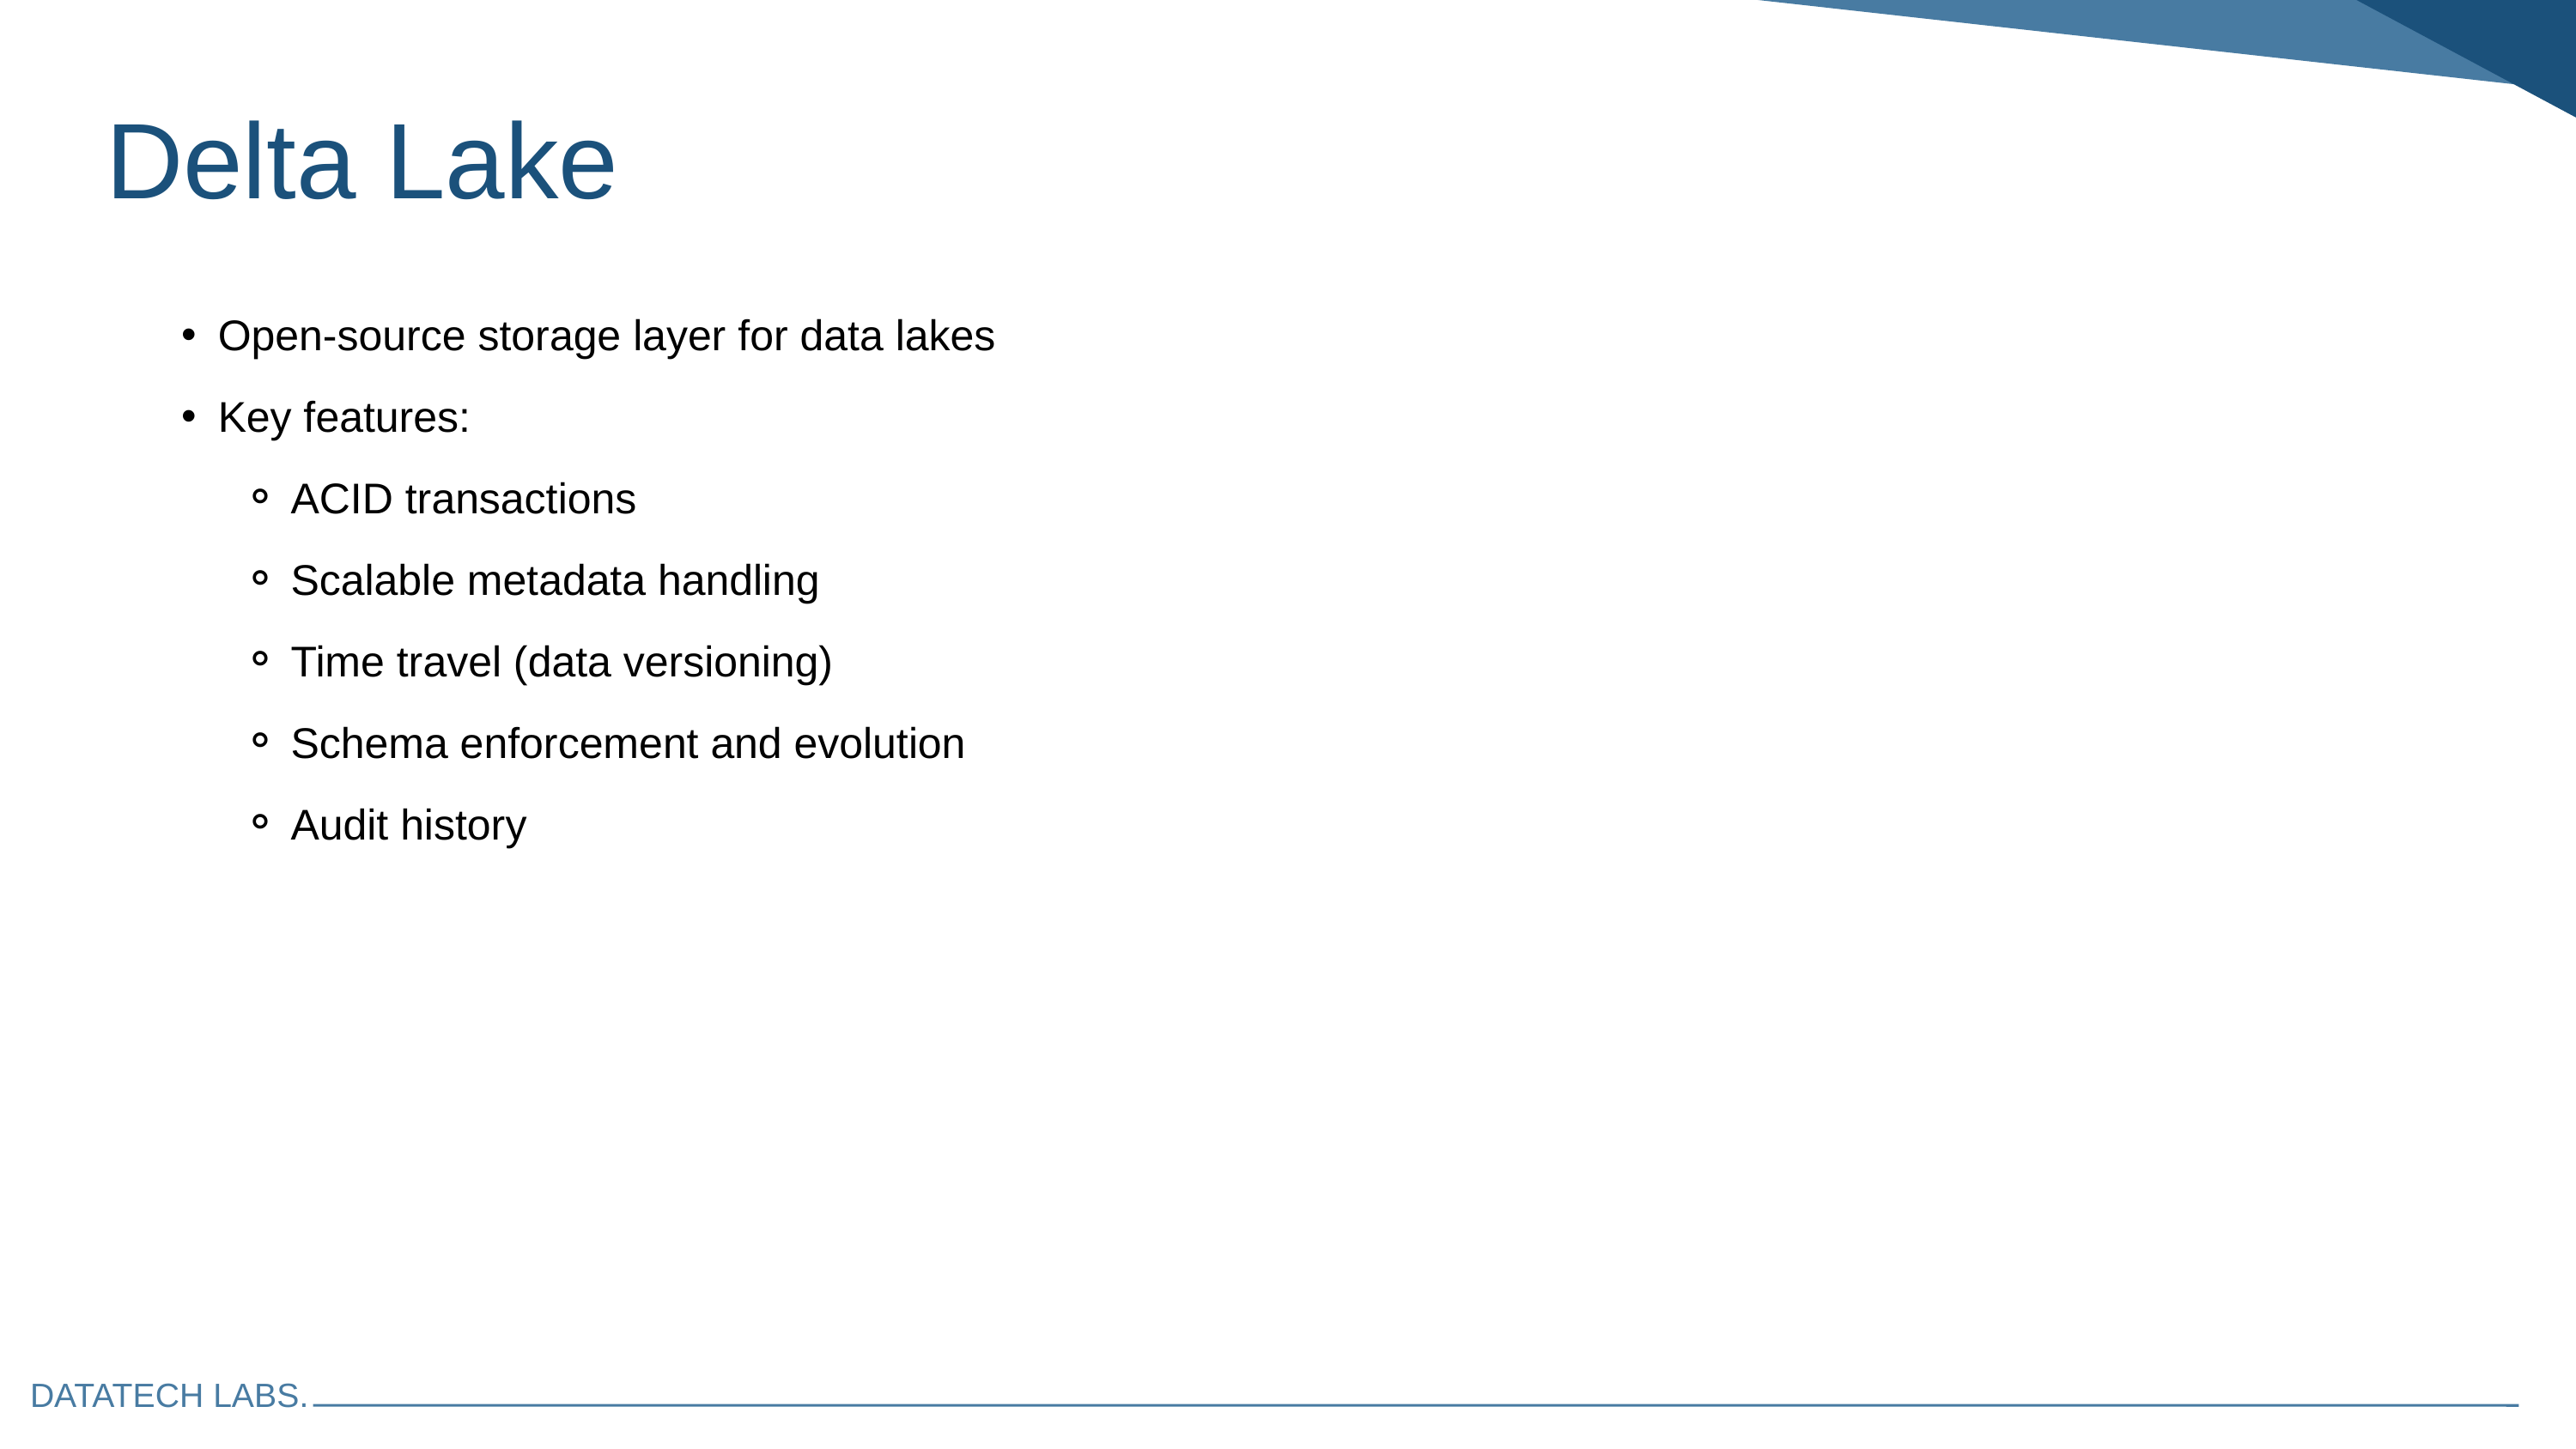

Delta Lake
Open-source storage layer for data lakes
Key features:
ACID transactions
Scalable metadata handling
Time travel (data versioning)
Schema enforcement and evolution
Audit history
DATATECH LABS.